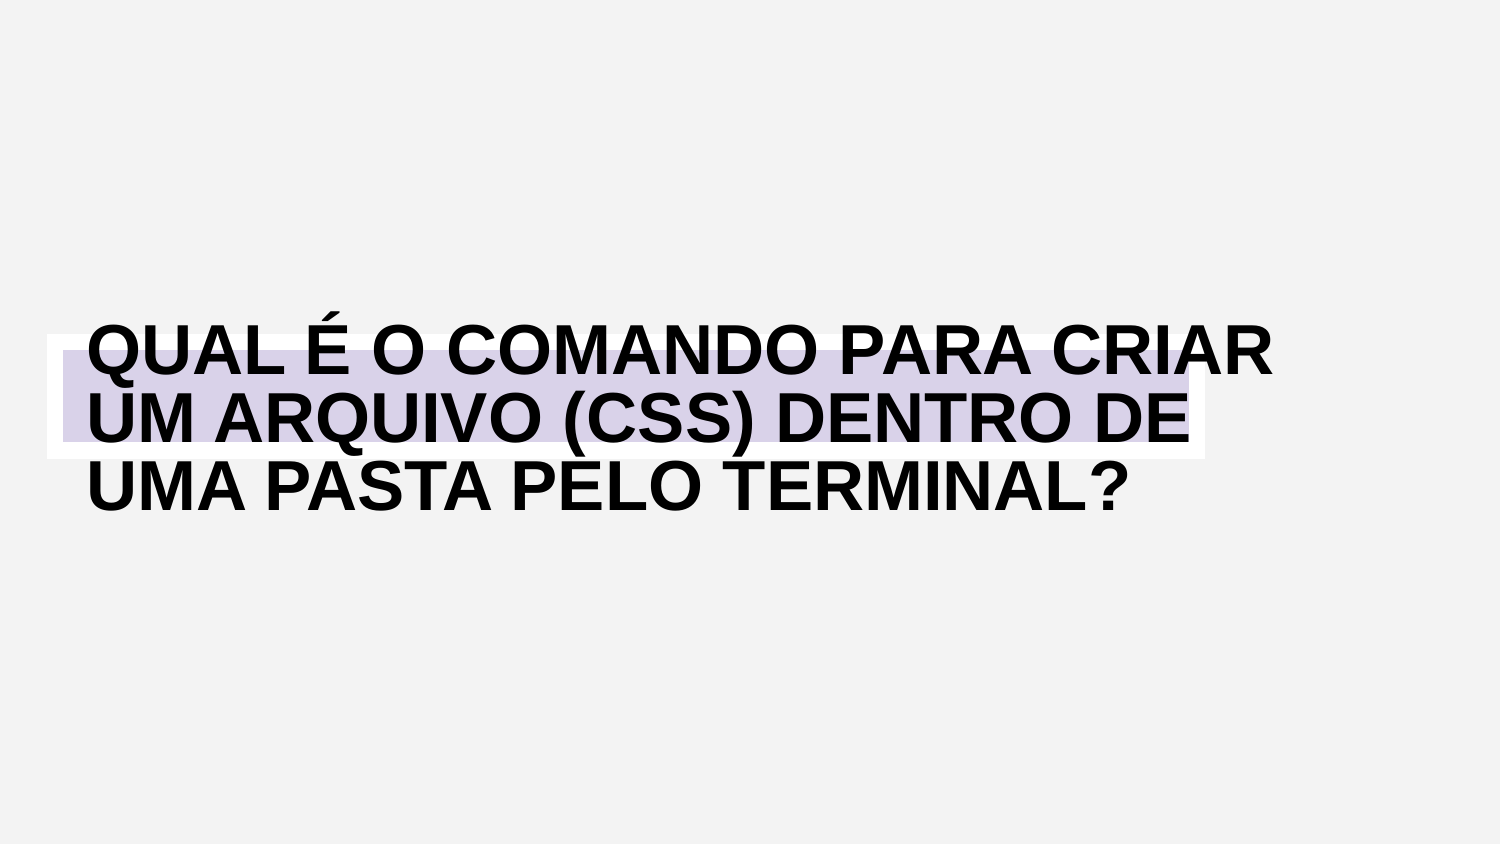

QUAL É O COMANDO PARA CRIAR UM ARQUIVO (CSS) DENTRO DE UMA PASTA PELO TERMINAL?